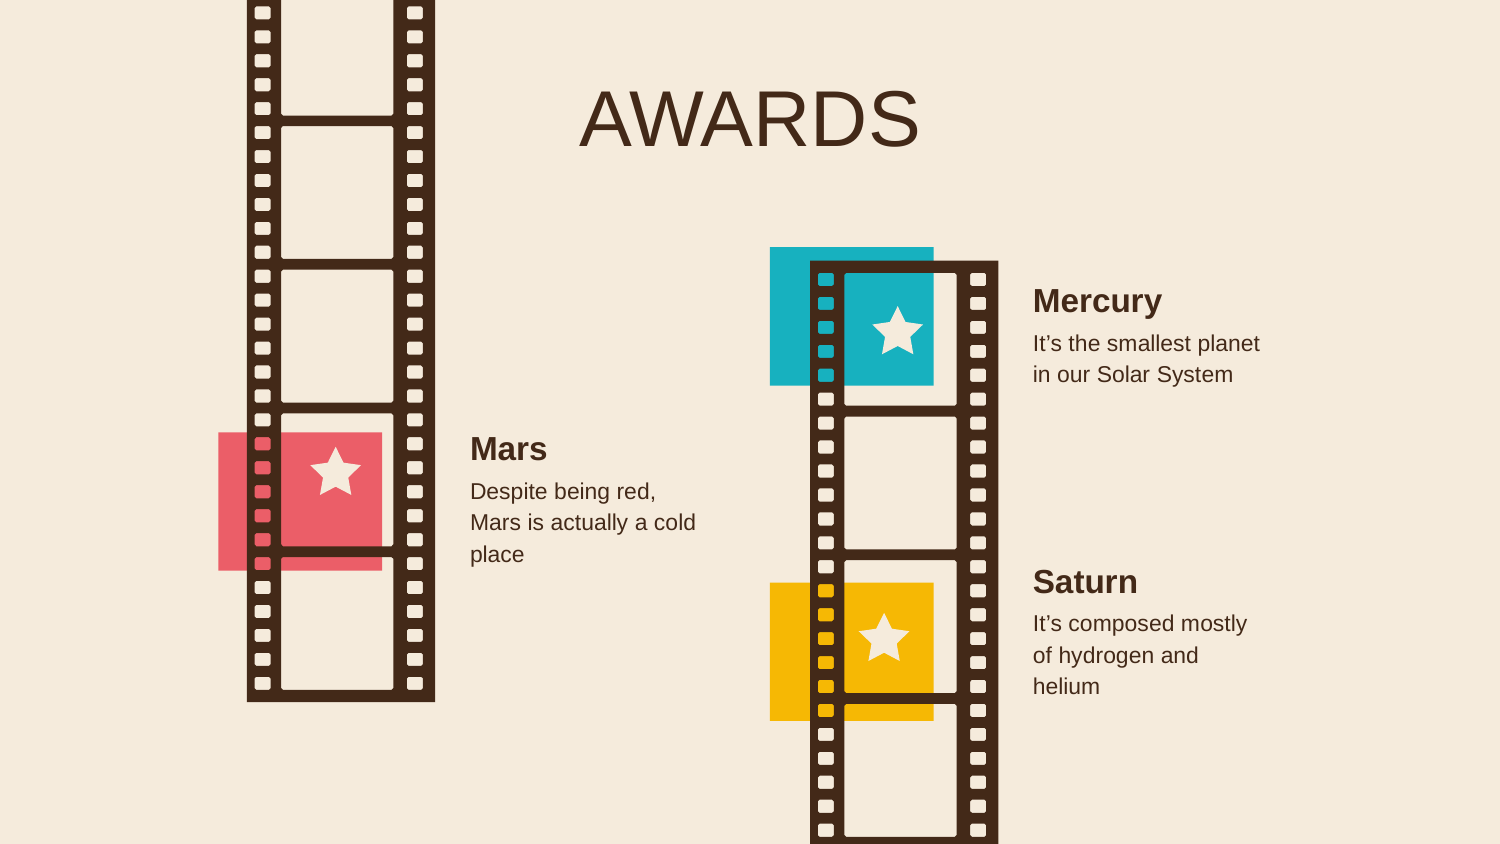

# AWARDS

Mercury
It’s the smallest planet in our Solar System
Mars
Despite being red, Mars is actually a cold place
Saturn
It’s composed mostly of hydrogen and helium